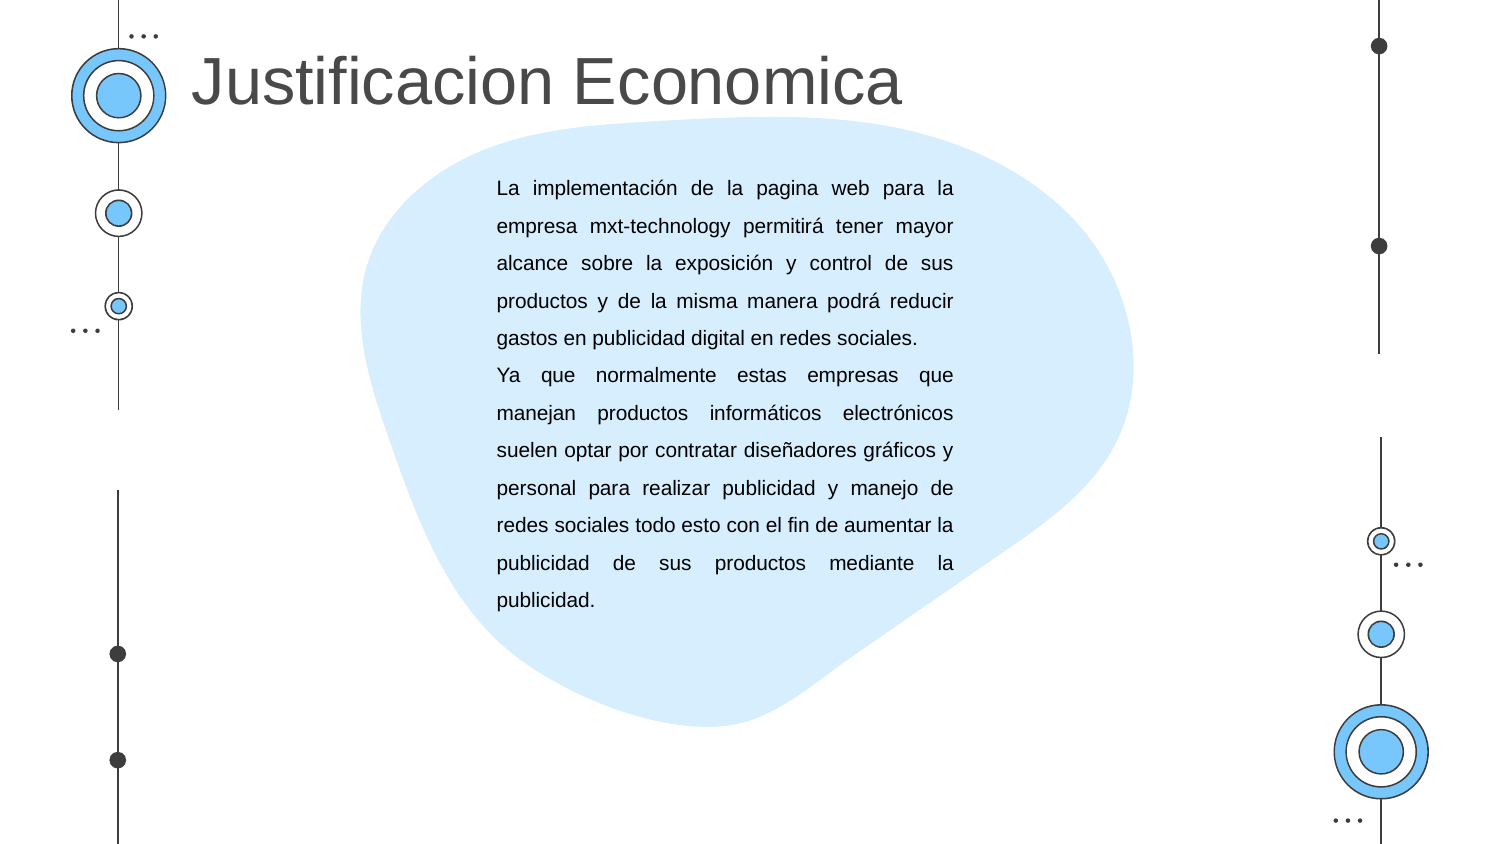

# Justificacion Economica
La implementación de la pagina web para la empresa mxt-technology permitirá tener mayor alcance sobre la exposición y control de sus productos y de la misma manera podrá reducir gastos en publicidad digital en redes sociales.
Ya que normalmente estas empresas que manejan productos informáticos electrónicos suelen optar por contratar diseñadores gráficos y personal para realizar publicidad y manejo de redes sociales todo esto con el fin de aumentar la publicidad de sus productos mediante la publicidad.